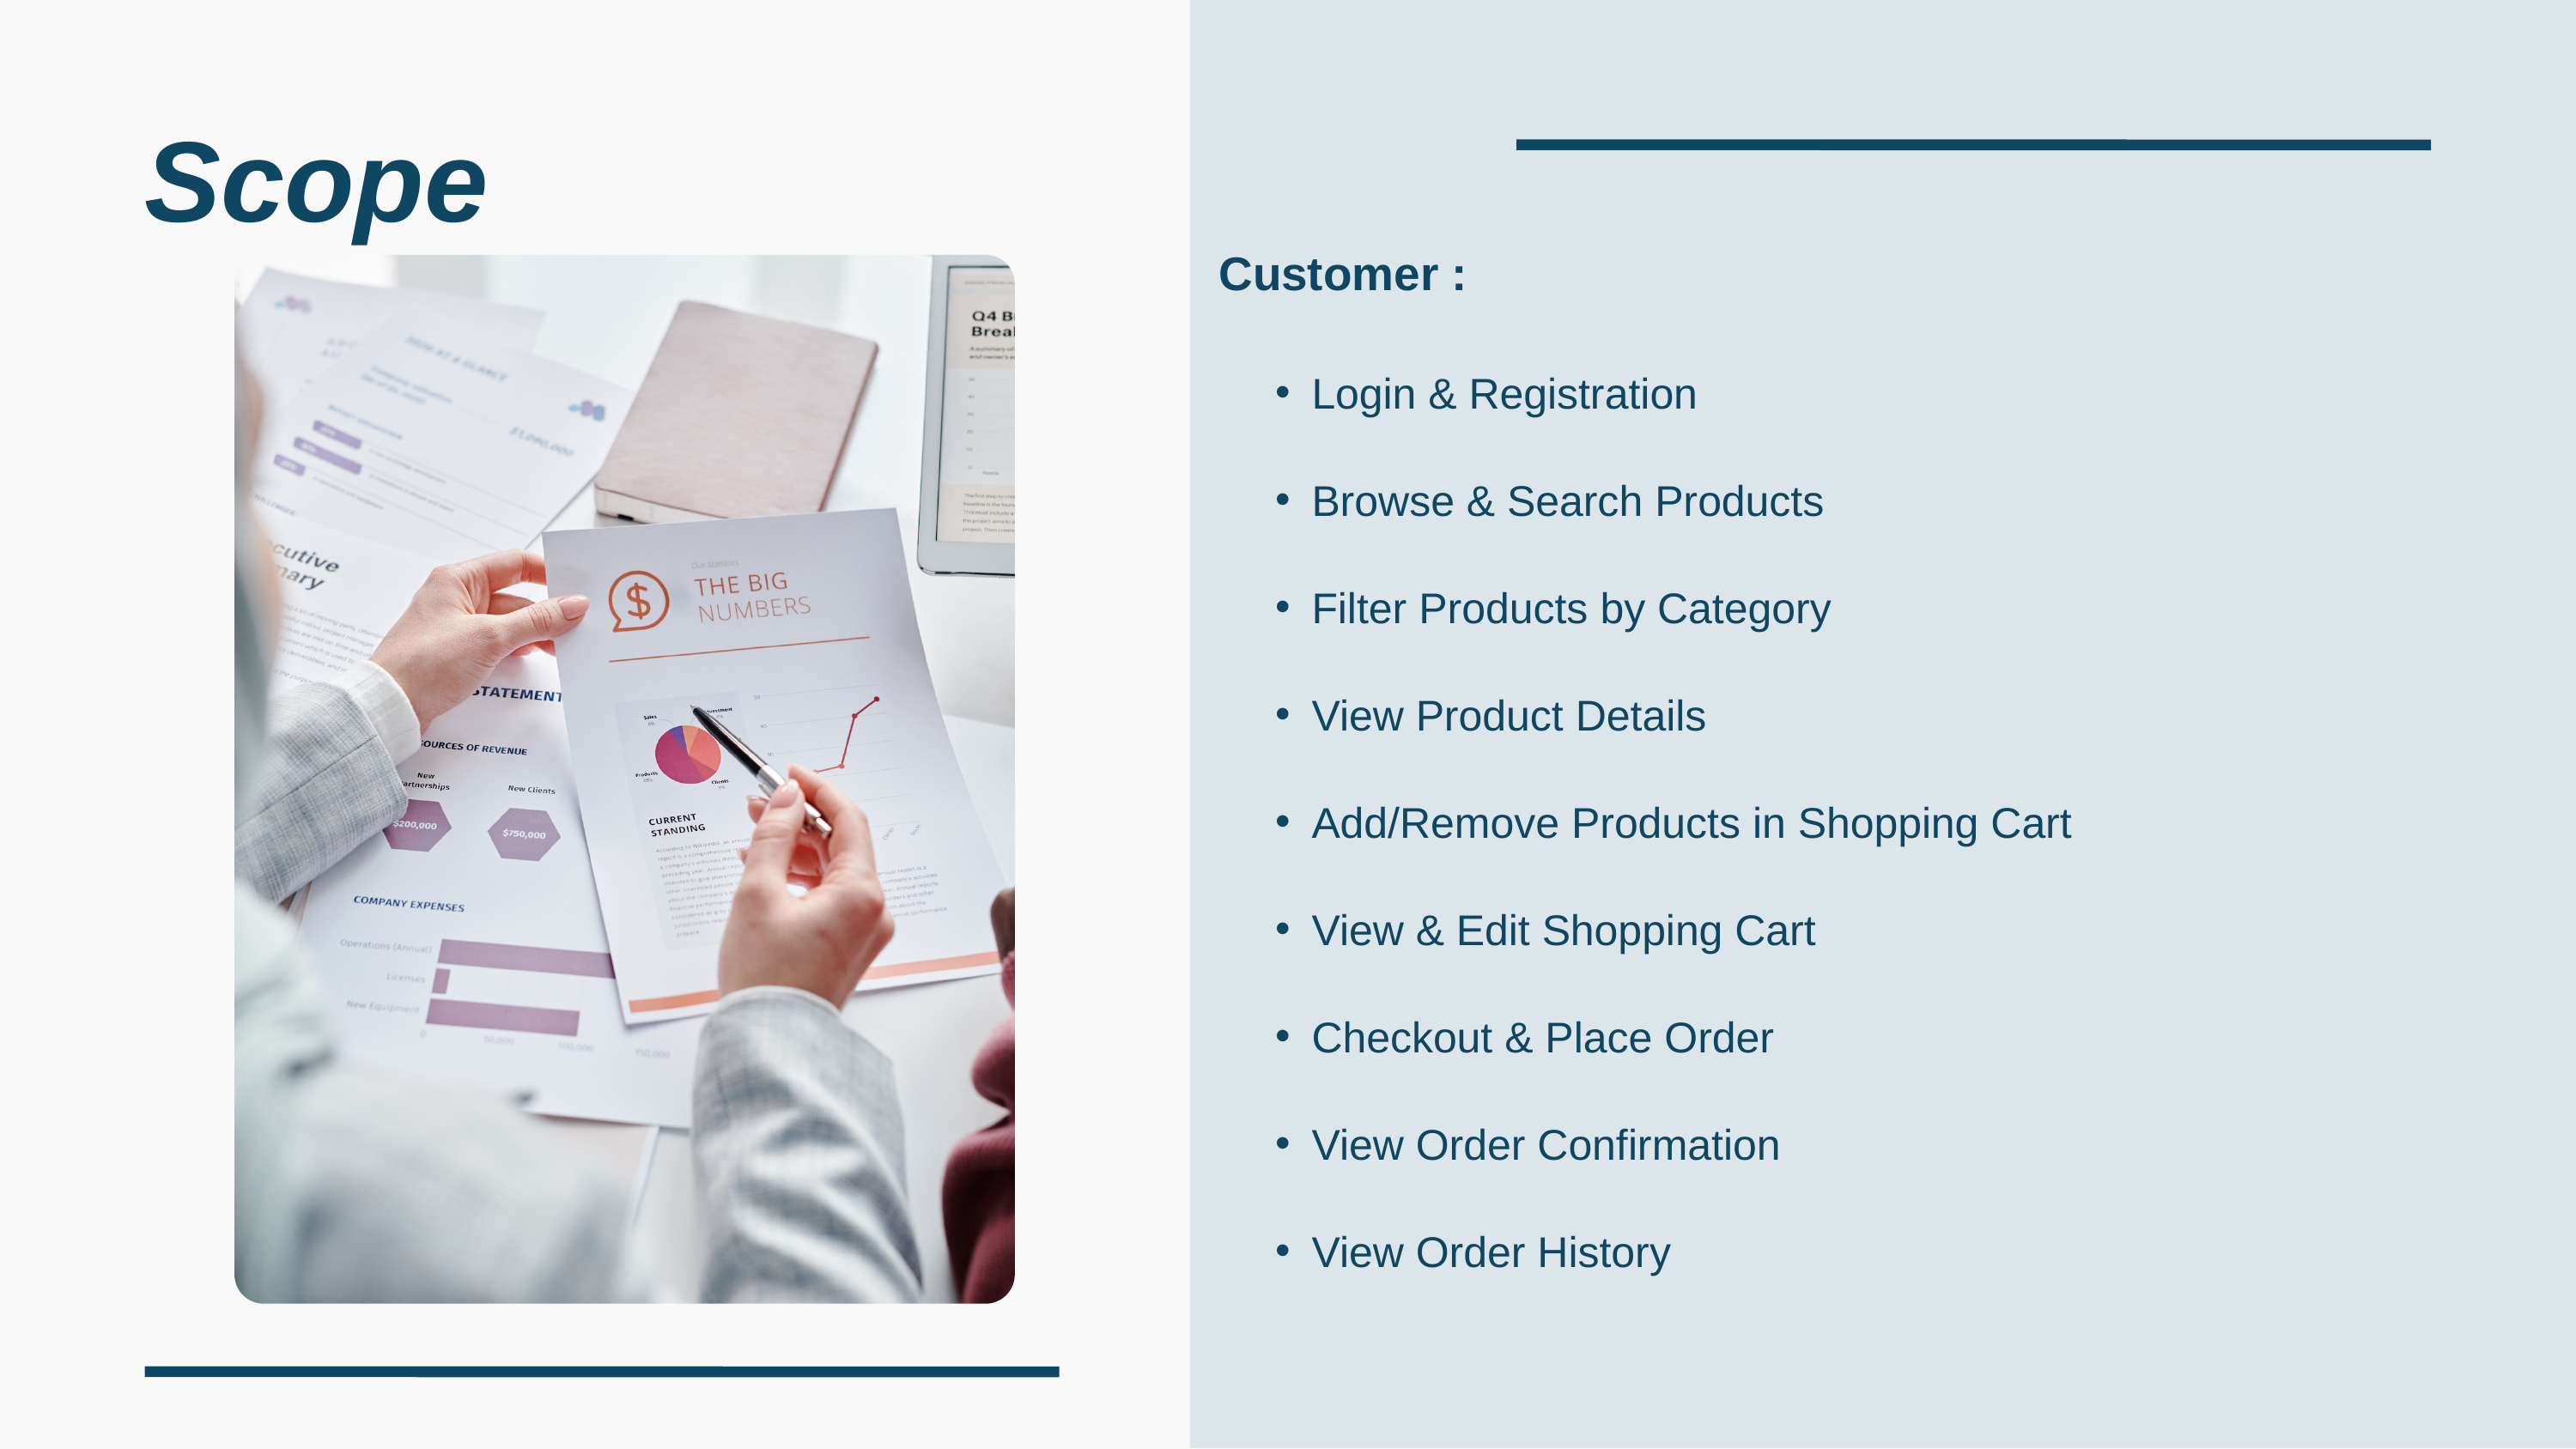

Scope

Customer :

Login & Registration
Browse & Search Products
Filter Products by Category
View Product Details
Add/Remove Products in Shopping Cart
View & Edit Shopping Cart
Checkout & Place Order
View Order Confirmation
View Order History